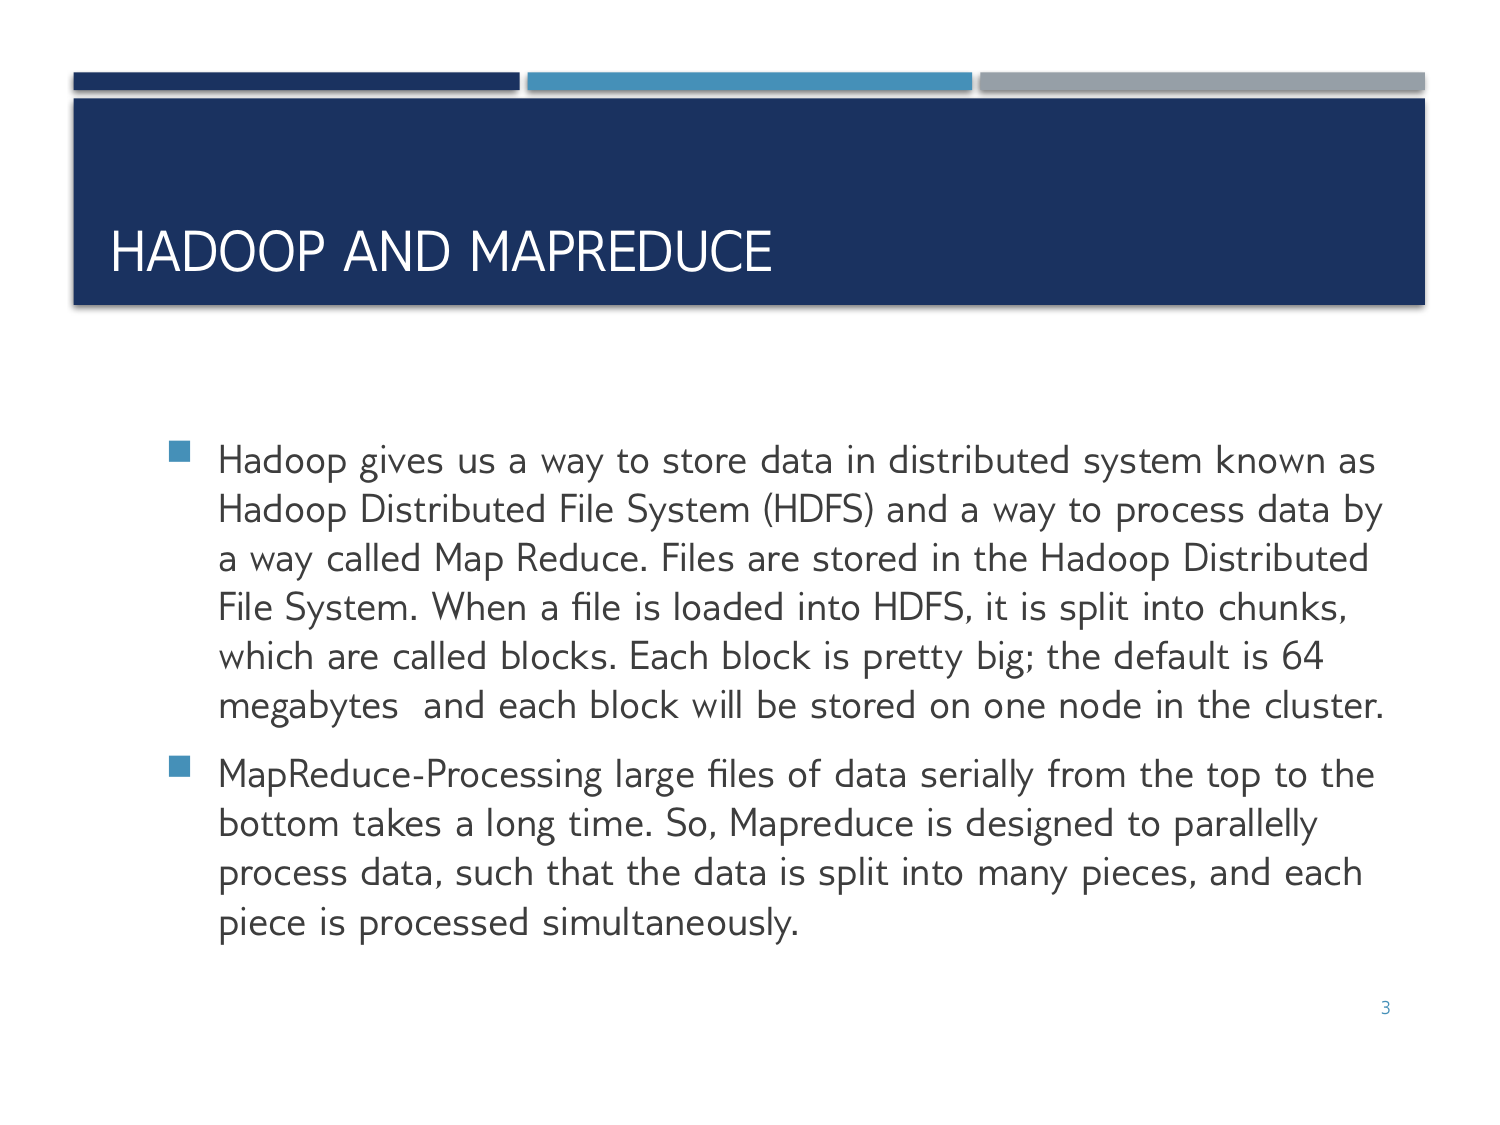

# Hadoop and mapreduce
Hadoop gives us a way to store data in distributed system known as Hadoop Distributed File System (HDFS) and a way to process data by a way called Map Reduce. Files are stored in the Hadoop Distributed File System. When a file is loaded into HDFS, it is split into chunks, which are called blocks. Each block is pretty big; the default is 64 megabytes  and each block will be stored on one node in the cluster.
MapReduce-Processing large files of data serially from the top to the bottom takes a long time. So, Mapreduce is designed to parallelly process data, such that the data is split into many pieces, and each piece is processed simultaneously.

3